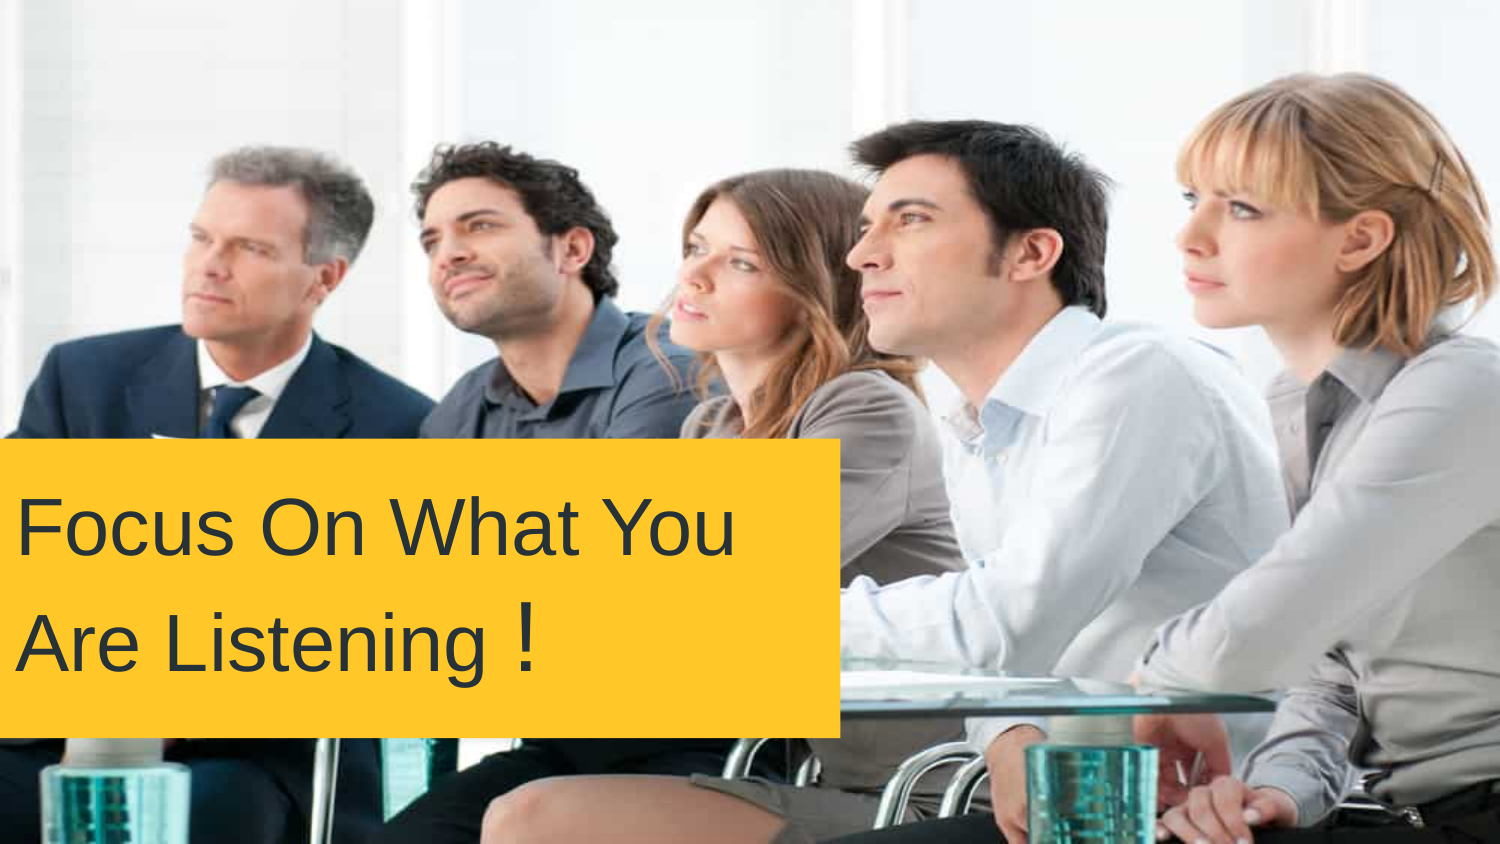

# Focus On What You Are Listening !